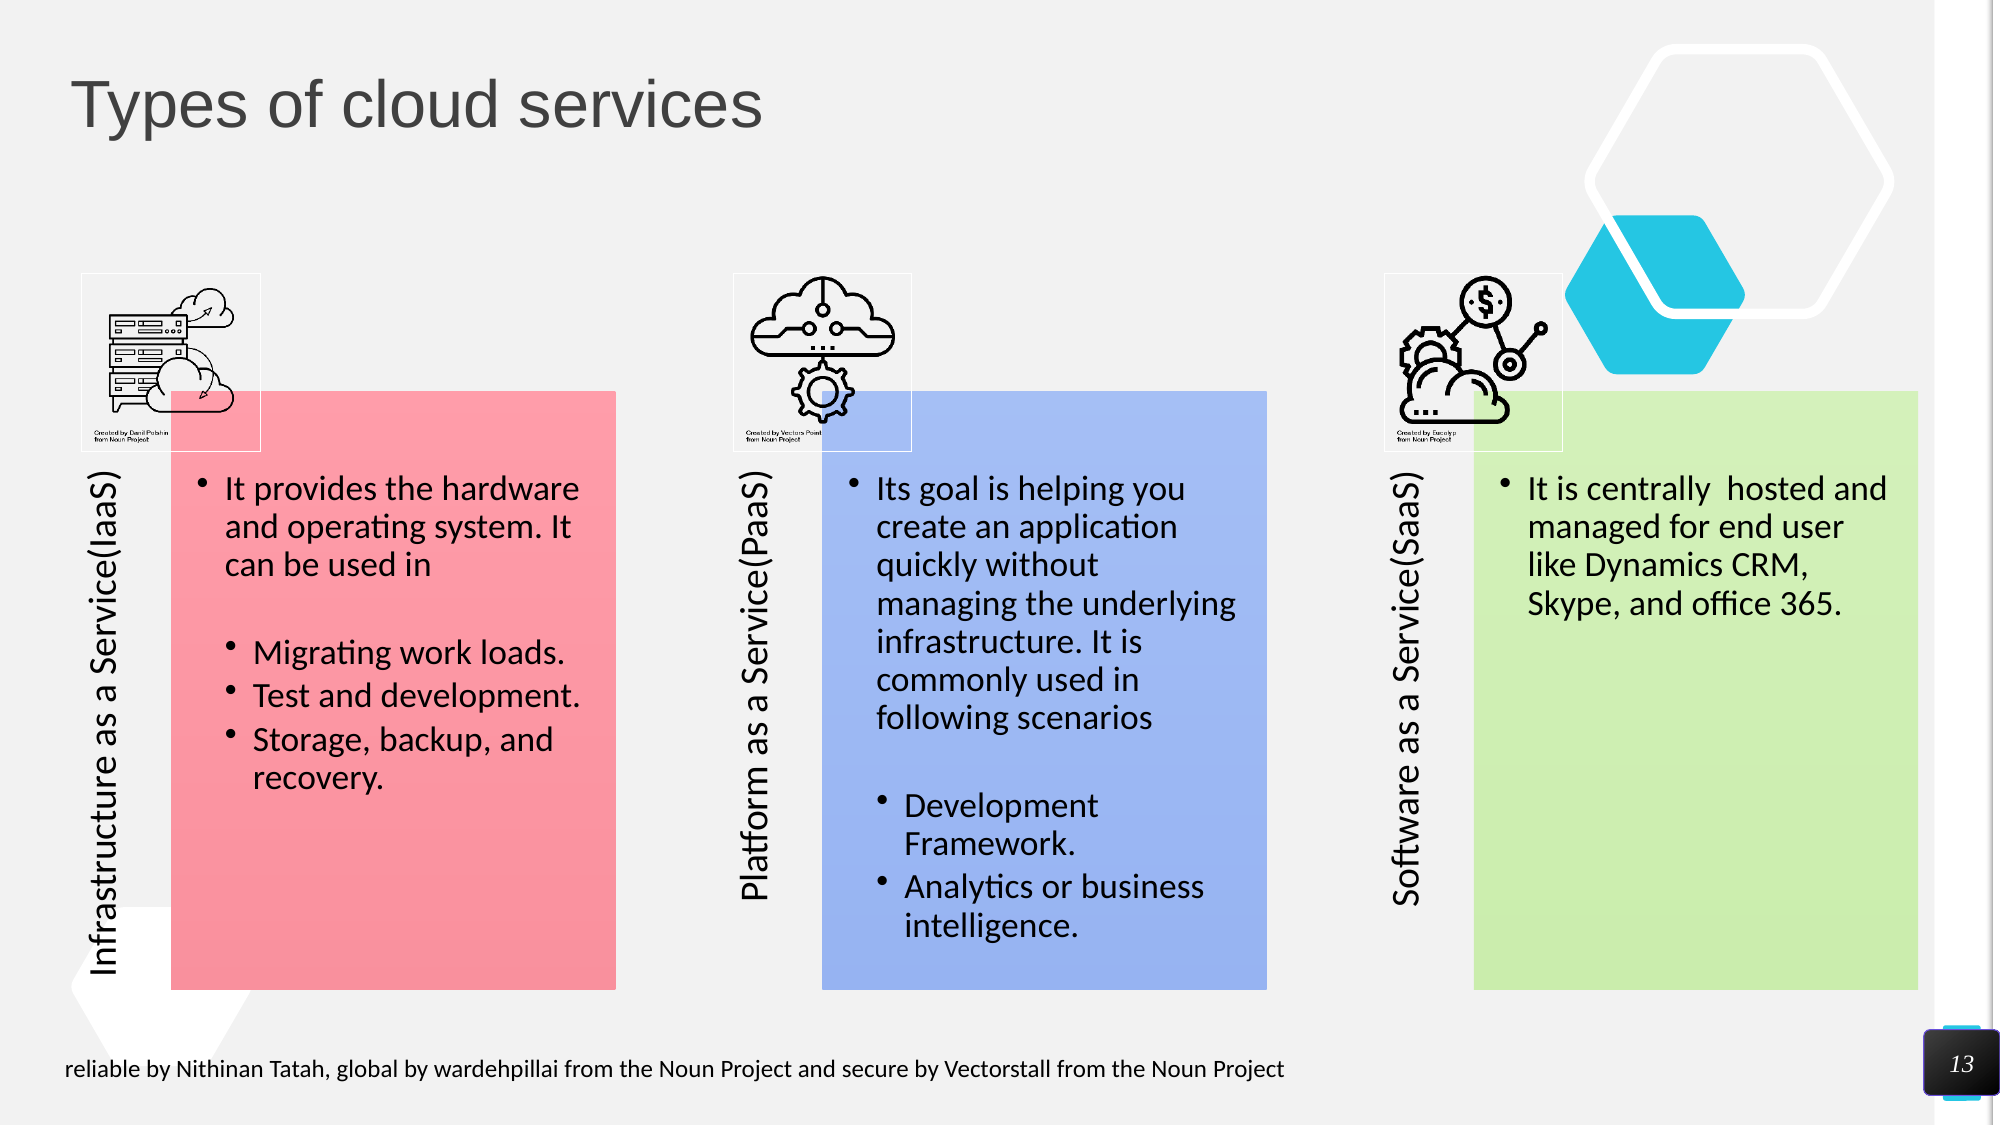

# Types of cloud services
Infrastructure as a Service(IaaS)
It provides the hardware and operating system. It can be used in

Migrating work loads.
Test and development.
Storage, backup, and recovery.
Platform as a Service(PaaS)
Its goal is helping you create an application quickly without managing the underlying infrastructure. It is commonly used in following scenarios

Development Framework.
Analytics or business intelligence.
Software as a Service(SaaS)
It is centrally  hosted and managed for end user like Dynamics CRM, Skype, and office 365.
13
reliable by Nithinan Tatah, global by wardehpillai from the Noun Project and secure by Vectorstall from the Noun Project